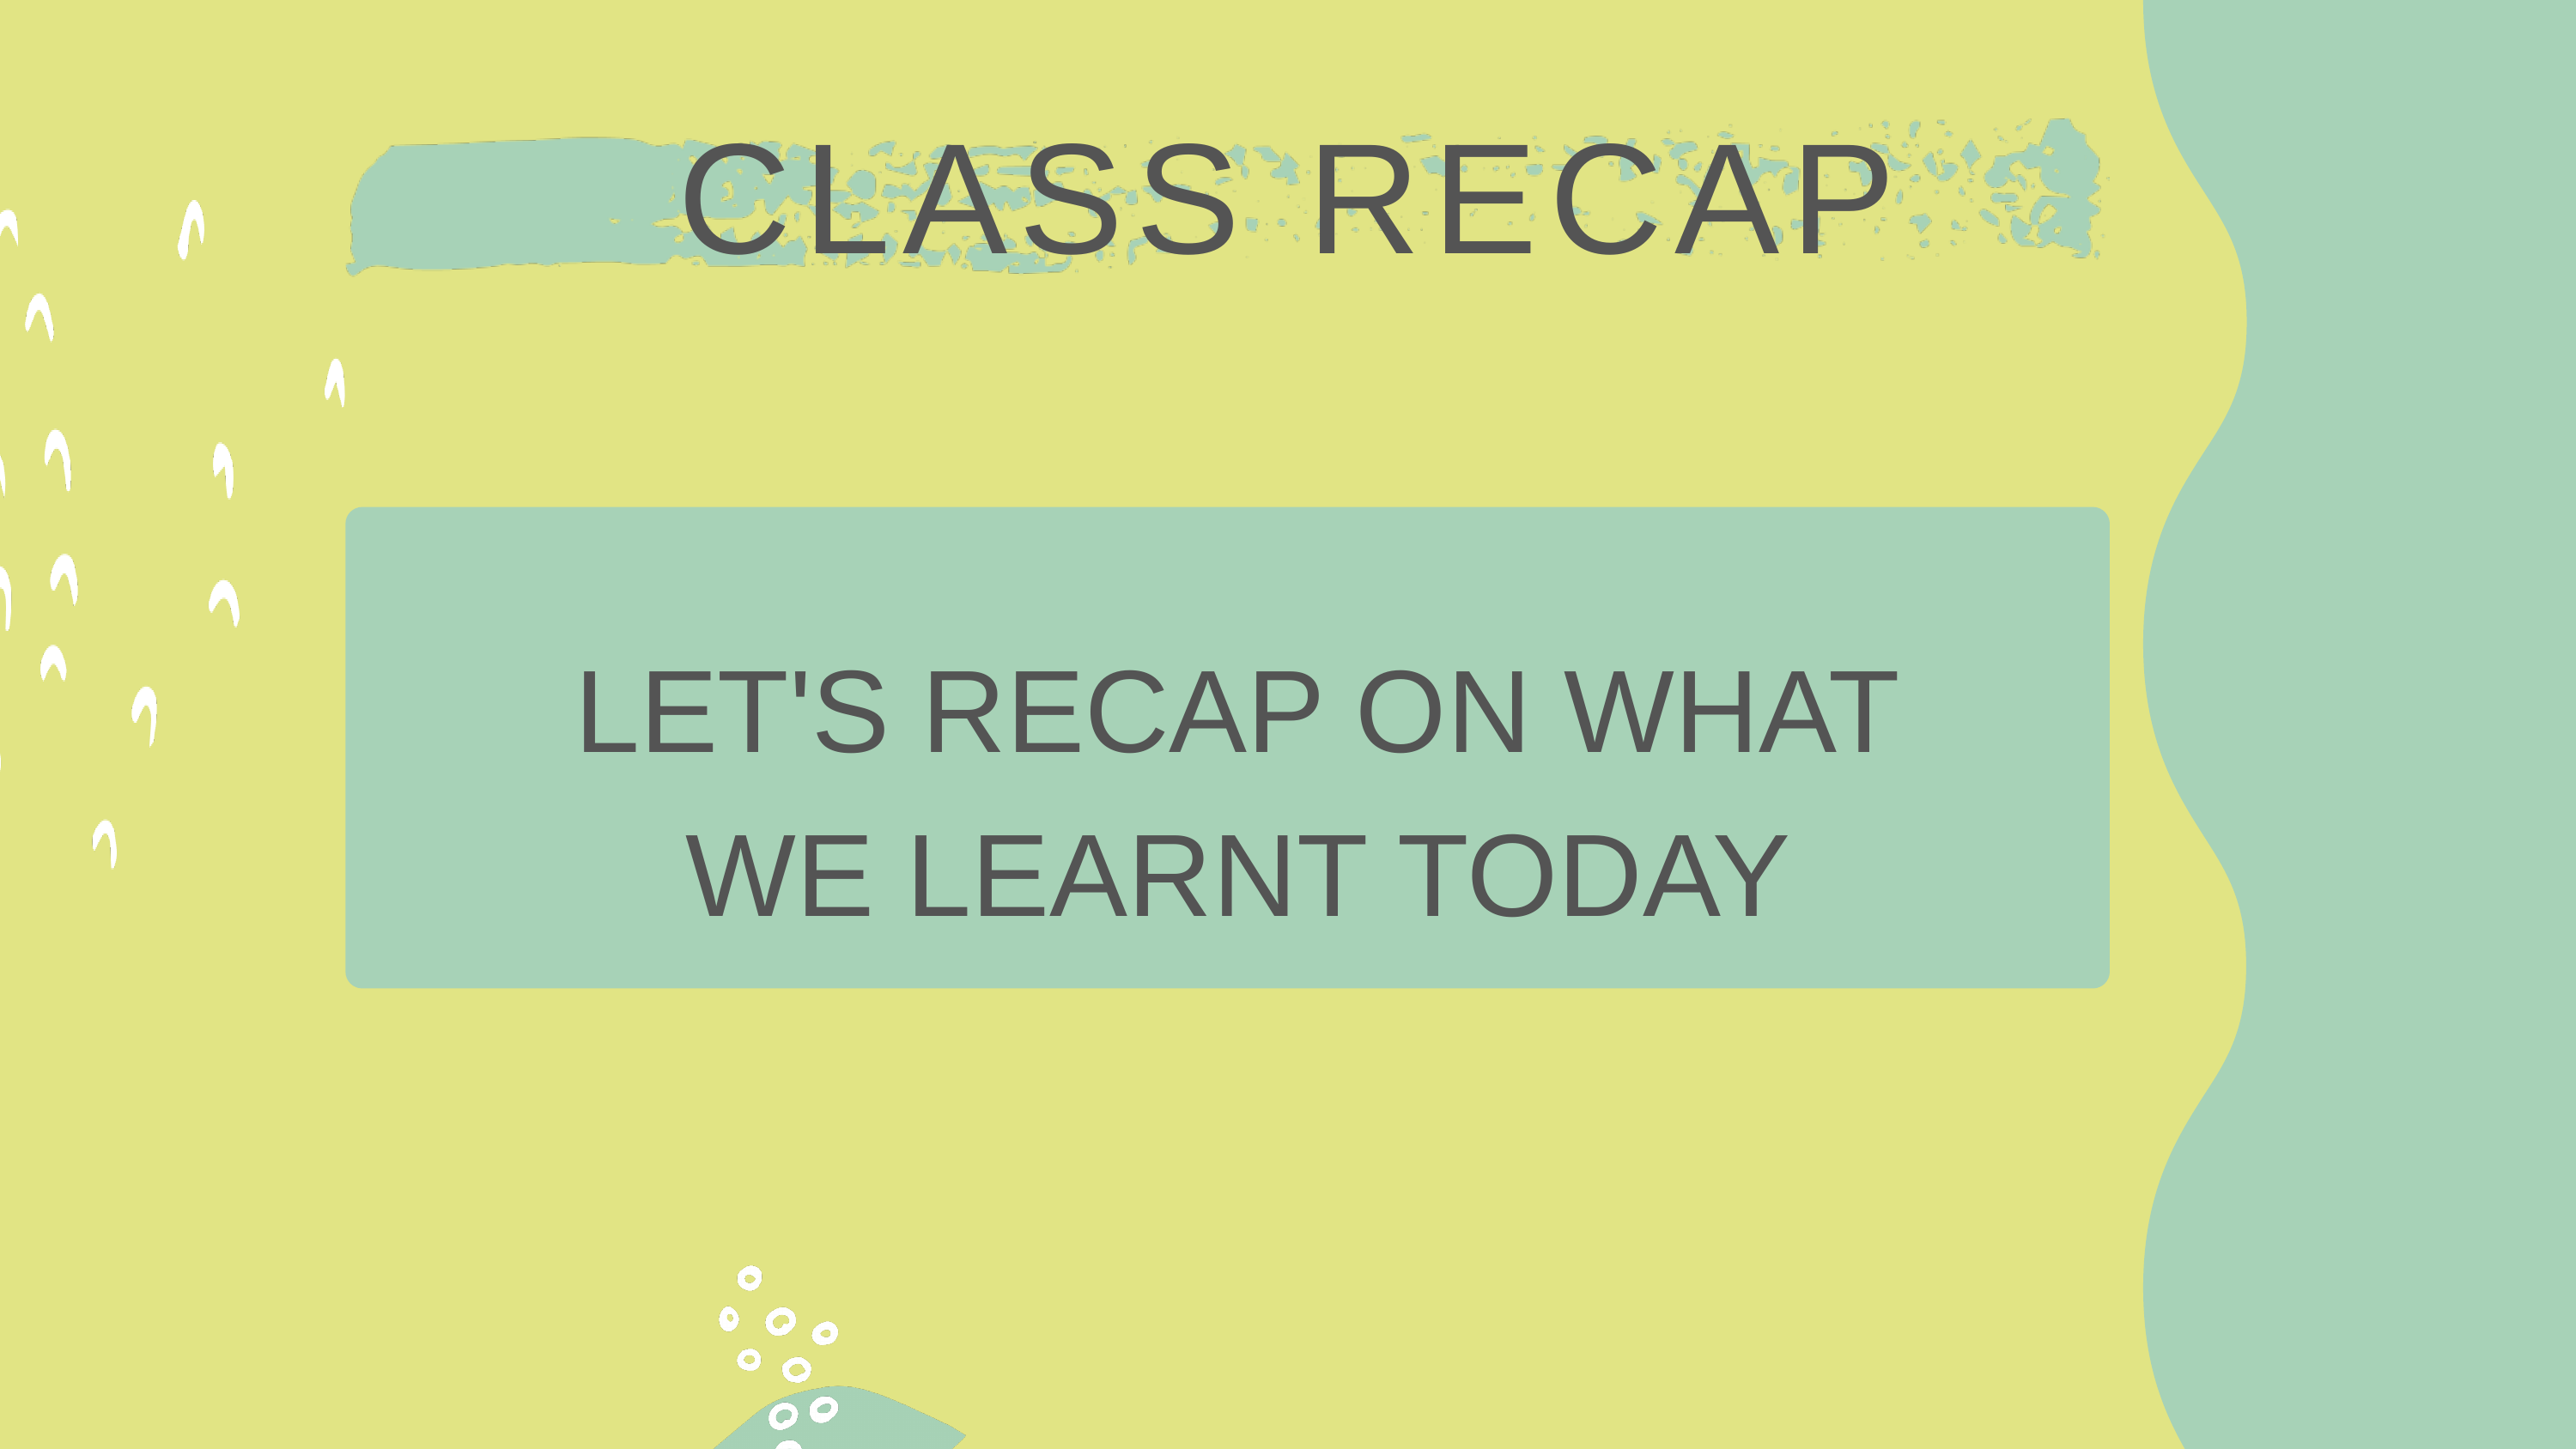

CLASS RECAP

LET'S RECAP ON WHAT
WE LEARNT TODAY